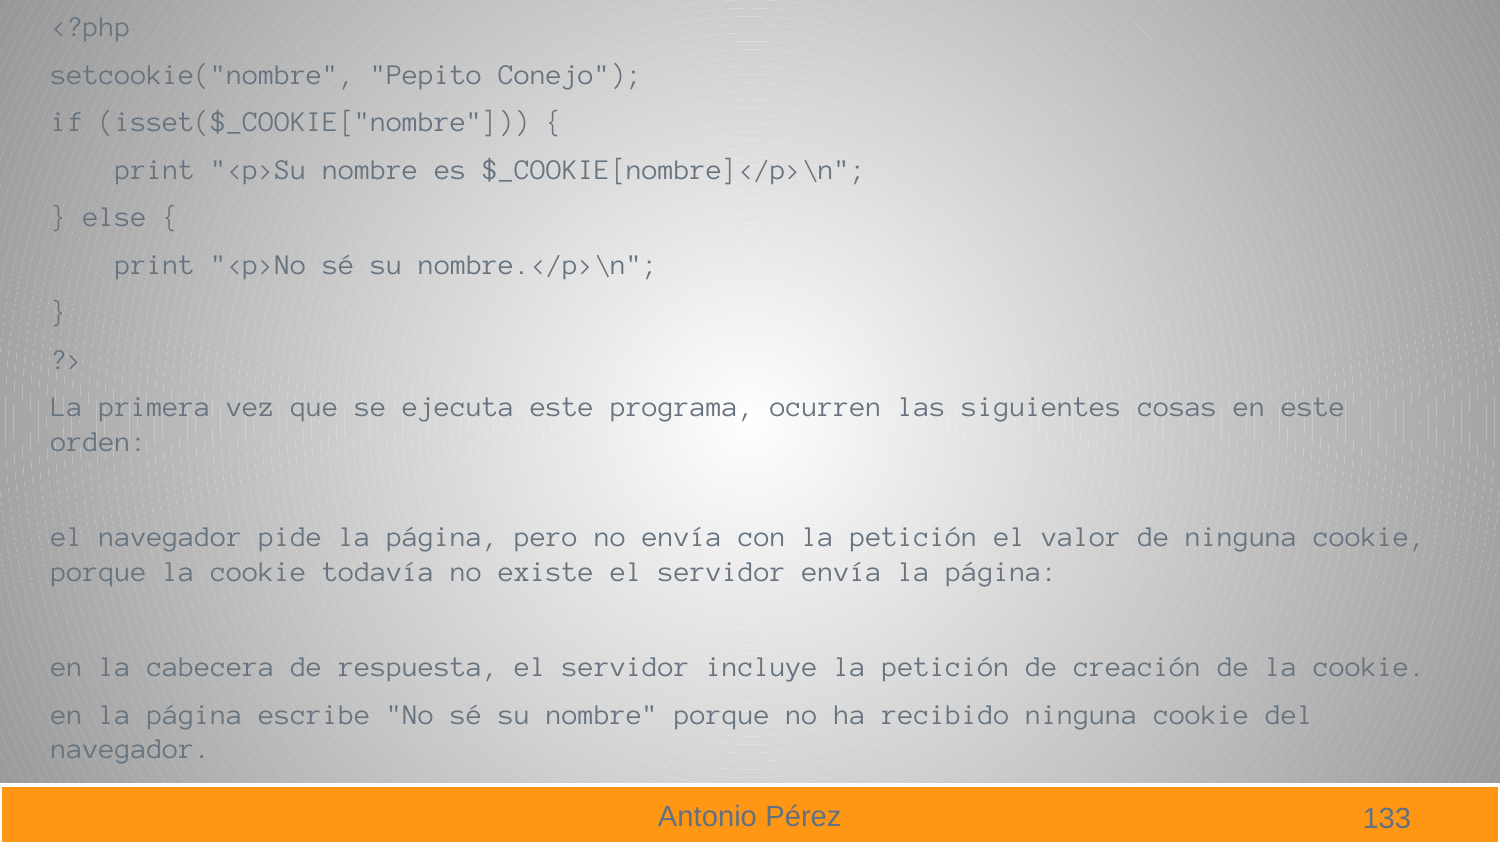

<?php
setcookie("nombre", "Pepito Conejo");
if (isset($_COOKIE["nombre"])) {
    print "<p>Su nombre es $_COOKIE[nombre]</p>\n";
} else {
    print "<p>No sé su nombre.</p>\n";
}
?>
La primera vez que se ejecuta este programa, ocurren las siguientes cosas en este orden:

el navegador pide la página, pero no envía con la petición el valor de ninguna cookie, porque la cookie todavía no existe el servidor envía la página:

en la cabecera de respuesta, el servidor incluye la petición de creación de la cookie.
en la página escribe "No sé su nombre" porque no ha recibido ninguna cookie del navegador.
133